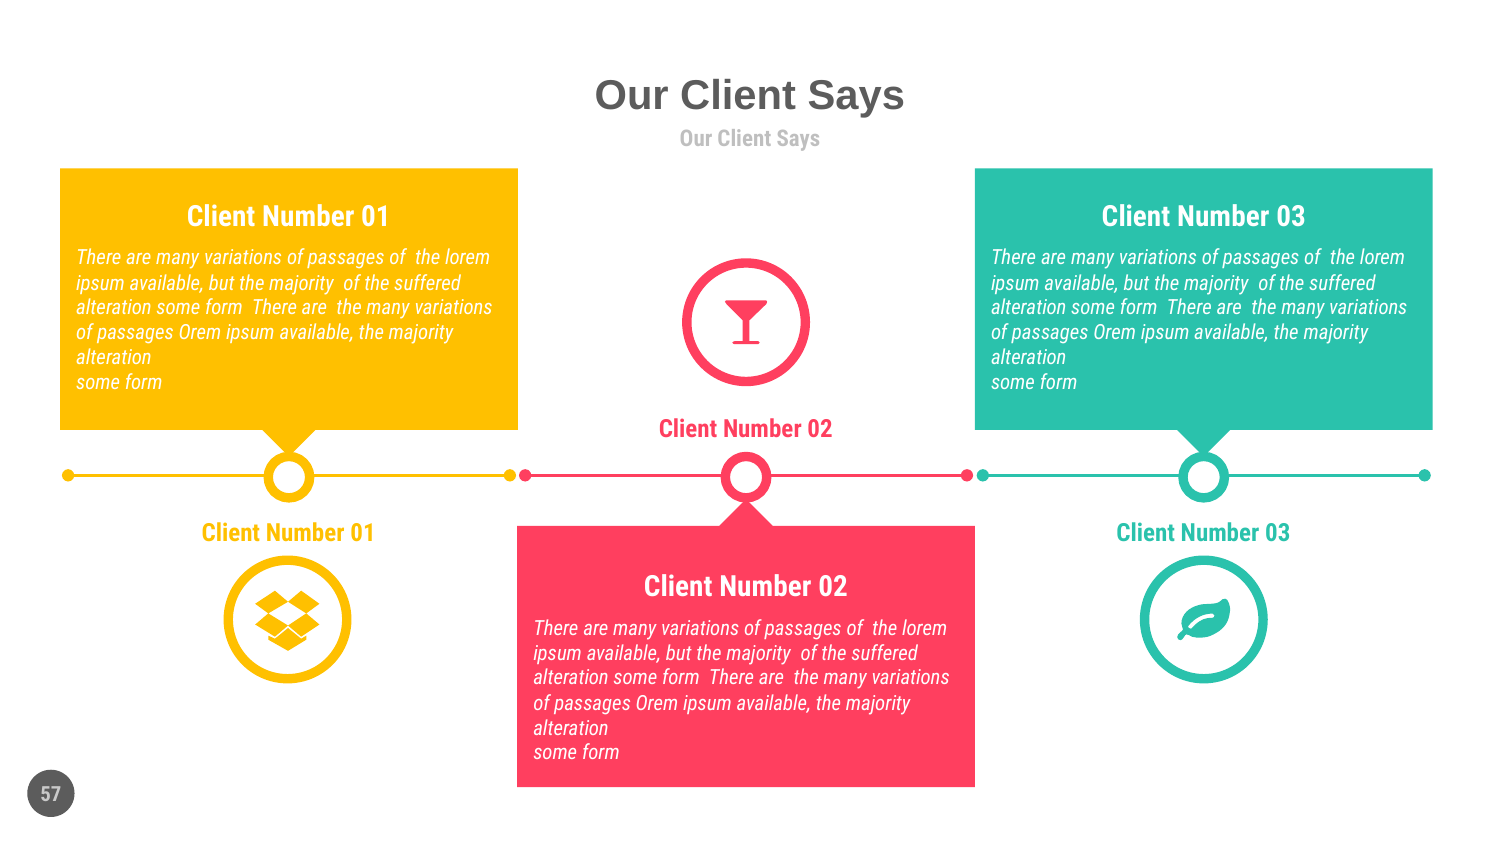

# Our Client Says
Our Client Says

Client Number 01
Client Number 03
There are many variations of passages of  the lorem ipsum available, but the majority  of the suffered alteration some form  There are  the many variations of passages Orem ipsum available, the majority alteration
some form
There are many variations of passages of  the lorem ipsum available, but the majority  of the suffered alteration some form  There are  the many variations of passages Orem ipsum available, the majority alteration
some form

Client Number 02

Client Number 01
Client Number 03

Client Number 02

There are many variations of passages of  the lorem ipsum available, but the majority  of the suffered alteration some form  There are  the many variations of passages Orem ipsum available, the majority alteration
some form
57